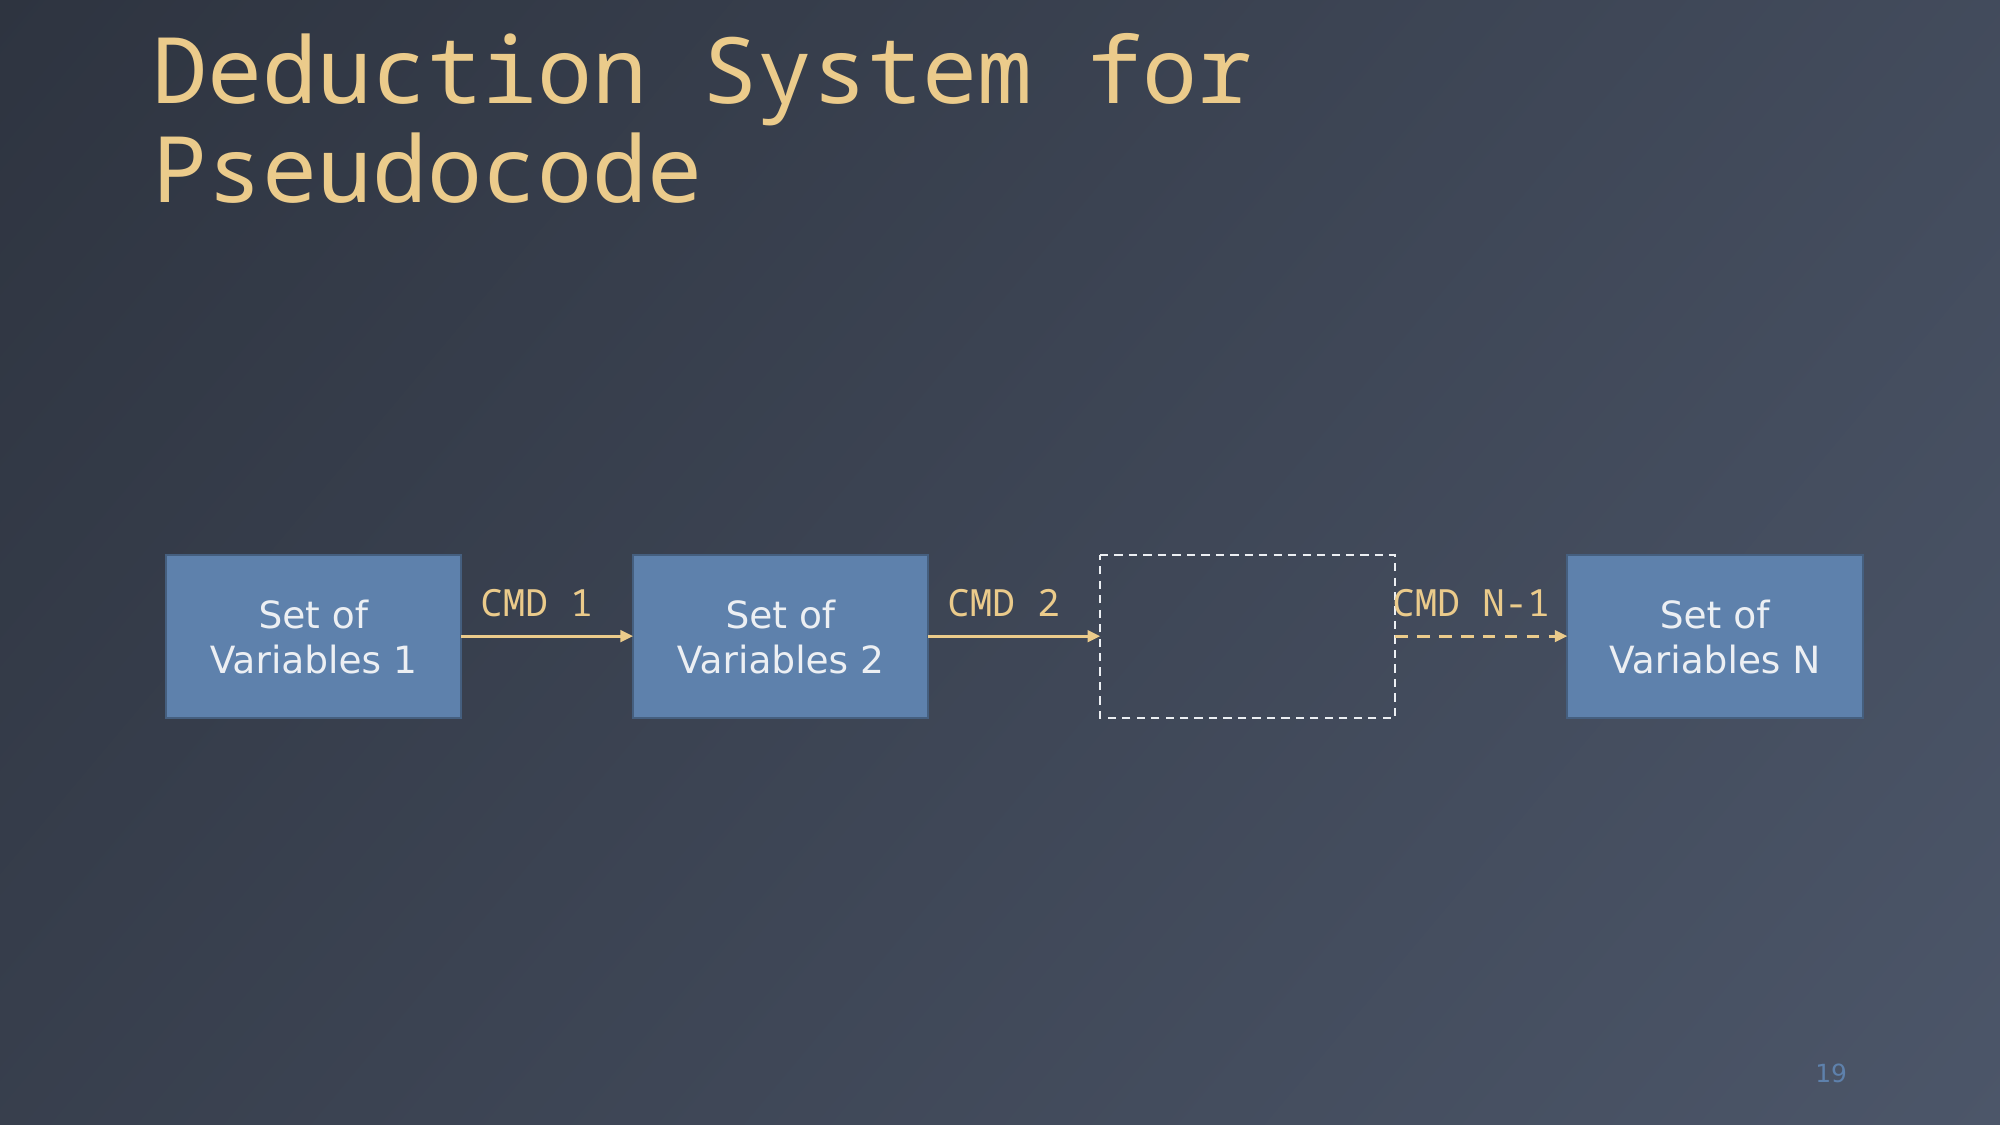

# Deduction System for Pseudocode
Set of Variables 1
Set of Variables 2

Set of Variables N
CMD 1
CMD 2
CMD N-1
19